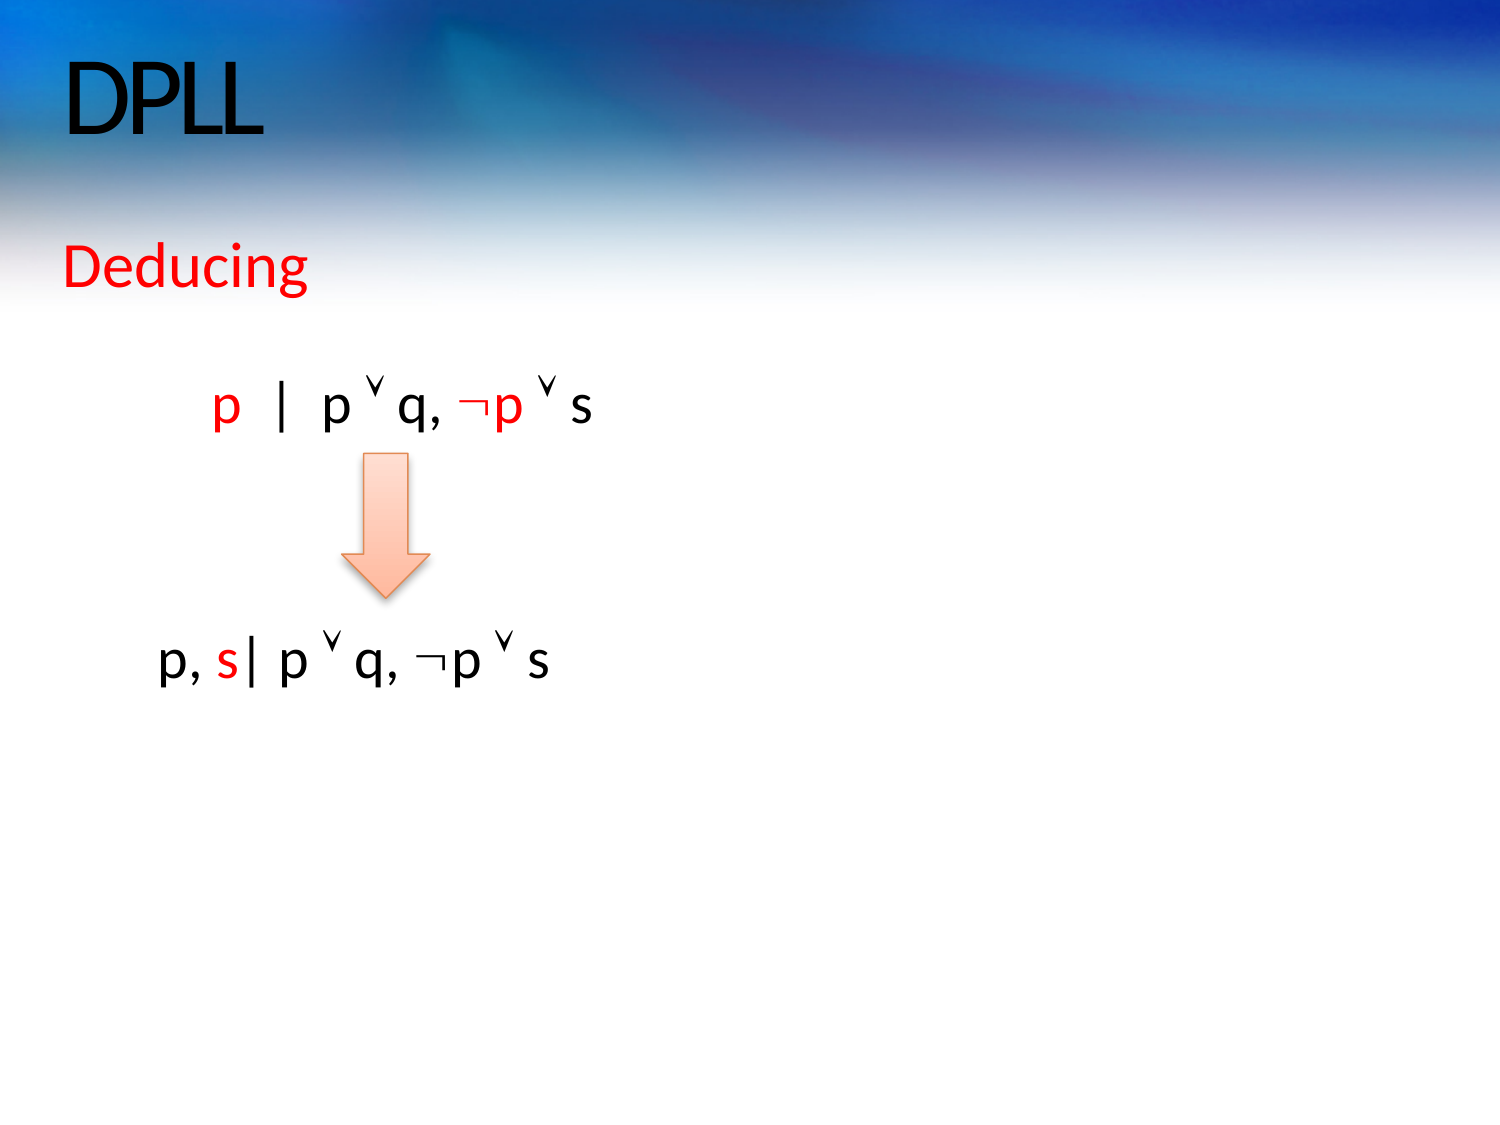

# DPLL
Deducing
 p  |  p ∨ q, ¬p ∨ s

 p, s| p ∨ q, ¬p ∨ s